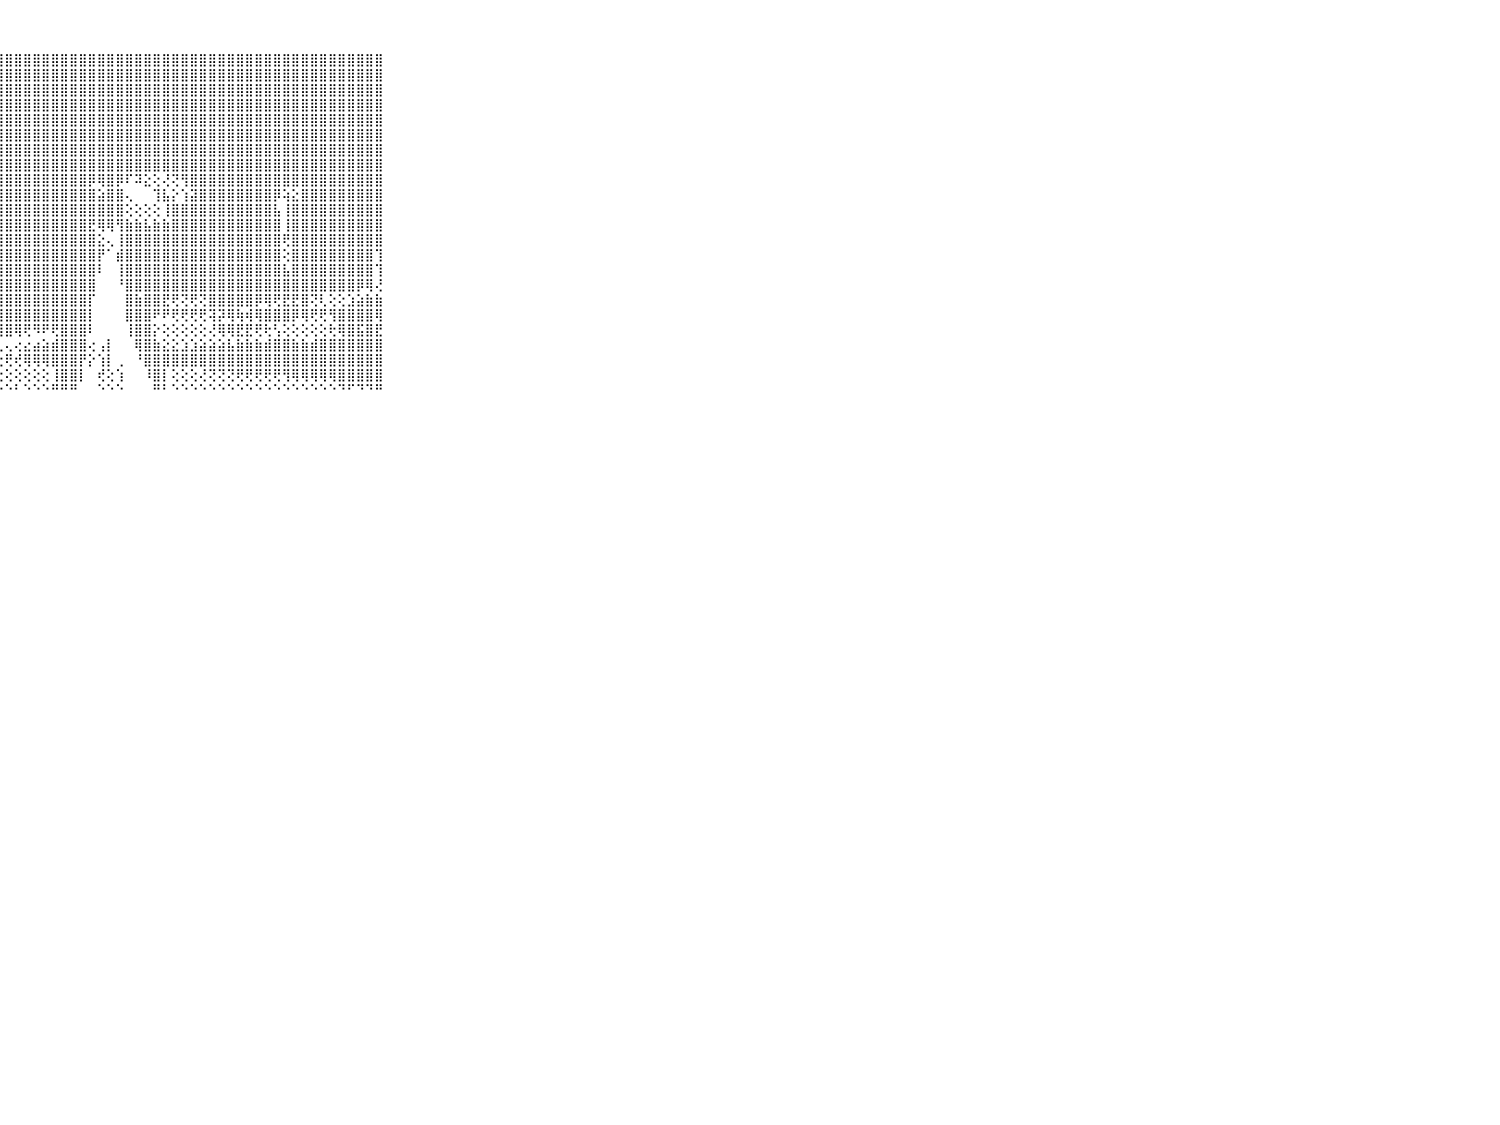

⠀⠀⠀⠀⠀⠀⠀⠀⠀⠀⠀⣿⣿⣿⣿⣿⣿⣿⣿⣿⣿⣿⣿⣿⣿⣿⣿⣿⣿⣿⣿⣿⣿⣿⣿⣿⣿⣿⣿⣿⣿⣿⣿⣿⣿⣿⣿⣿⣿⣿⣿⣿⣿⣿⣿⣿⣿⣿⣿⣿⣿⣿⣿⣿⣿⣿⣿⣿⣿⠀⠀⠀⠀⠀⠀⠀⠀⠀⠀⠀⠀
⠀⠀⠀⠀⠀⠀⠀⠀⠀⠀⠀⣿⣿⣿⣿⣿⣿⣿⣿⣿⣿⣿⣿⣿⣿⣿⣿⣿⣿⣿⣿⣿⣿⣿⣿⣿⣿⣿⣿⣿⣿⣿⣿⣿⣿⣿⣿⣿⣿⣿⣿⣿⣿⣿⣿⣿⣿⣿⣿⣿⣿⣿⣿⣿⣿⣿⣿⣿⣿⠀⠀⠀⠀⠀⠀⠀⠀⠀⠀⠀⠀
⠀⠀⠀⠀⠀⠀⠀⠀⠀⠀⠀⣿⣿⣿⣿⣿⣿⣿⣿⣿⣿⣿⣿⣿⣿⣿⣿⣿⣿⣿⣿⣿⣿⣿⣿⣿⣿⣿⣿⣿⣿⣿⣿⣿⣿⣿⣿⣿⣿⣿⣿⣿⣿⣿⣿⣿⣿⣿⣿⣿⣿⣿⣿⣿⣿⣿⣿⣿⣿⠀⠀⠀⠀⠀⠀⠀⠀⠀⠀⠀⠀
⠀⠀⠀⠀⠀⠀⠀⠀⠀⠀⠀⣿⣿⣿⣿⣿⣿⣿⣿⣿⣿⣿⣿⣿⣿⣿⣿⣿⣿⣿⣿⣿⣿⣿⣿⣿⣿⣿⣿⣿⣿⣿⣿⣿⣿⣿⣿⣿⣿⣿⣿⣿⣿⣿⣿⣿⣿⣿⣿⣿⣿⣿⣿⣿⣿⣿⣿⣿⣿⠀⠀⠀⠀⠀⠀⠀⠀⠀⠀⠀⠀
⠀⠀⠀⠀⠀⠀⠀⠀⠀⠀⠀⣿⣿⣿⣿⣿⣿⣿⣿⣿⣿⣿⣿⣿⣿⣿⣿⣿⣿⣿⣿⣿⣿⣿⣿⣿⣿⣿⣿⣿⣿⣿⣿⣿⣿⣿⣿⣿⣿⣿⣿⣿⣿⣿⣿⣿⣿⣿⣿⣿⣿⣿⣿⣿⣿⣿⣿⣿⣿⠀⠀⠀⠀⠀⠀⠀⠀⠀⠀⠀⠀
⠀⠀⠀⠀⠀⠀⠀⠀⠀⠀⠀⣿⣿⣿⣿⣿⣿⣿⣿⣿⣿⣿⣿⣿⣿⣿⣿⣿⣿⣿⣿⣿⣿⣿⣿⣿⣿⣿⣿⣿⣿⣿⣿⣿⣿⣿⣿⣿⣿⣿⣿⣿⣿⣿⣿⣿⣿⣿⣿⣿⣿⣿⣿⣿⣿⣿⣿⣿⣿⠀⠀⠀⠀⠀⠀⠀⠀⠀⠀⠀⠀
⠀⠀⠀⠀⠀⠀⠀⠀⠀⠀⠀⣿⣿⣿⣿⣿⣿⣿⣿⣿⣿⣿⣿⣿⣿⣿⣿⣿⣿⣿⣿⣿⣿⣿⣿⣿⣿⣿⣿⣿⣿⣿⣿⣿⣿⣿⣿⣿⣿⣿⣿⣿⣿⣿⣿⣿⣿⣿⣿⣿⣿⣿⣿⣿⣿⣿⣿⣿⣿⠀⠀⠀⠀⠀⠀⠀⠀⠀⠀⠀⠀
⠀⠀⠀⠀⠀⠀⠀⠀⠀⠀⠀⣿⣿⣿⢿⢟⢝⠝⠕⢕⣜⢝⢟⢿⣿⣿⣿⣿⣿⣿⣿⣿⣿⣿⣿⣿⣿⣿⣿⣿⣿⣿⣿⣿⣿⣿⣿⣿⣿⣿⣿⣿⣿⣿⣿⣿⣿⣿⣿⣿⣿⣿⣿⣿⣿⣿⣿⣿⣿⠀⠀⠀⠀⠀⠀⠀⠀⠀⠀⠀⠀
⠀⠀⠀⠀⠀⠀⠀⠀⠀⠀⠀⣿⢟⢗⢗⢗⢖⢖⢖⢆⢜⢝⢳⣵⢝⢿⣿⣿⣿⣿⣿⣿⣿⣿⣿⣿⣿⡿⢿⣿⡿⠏⠽⣕⢕⢜⢝⢻⣿⣿⣿⣿⣿⣿⣿⣿⣿⣿⣿⣿⣿⣿⣿⣿⣿⣿⣿⣿⣿⠀⠀⠀⠀⠀⠀⠀⠀⠀⠀⠀⠀
⠀⠀⠀⠀⠀⠀⠀⠀⠀⠀⠀⢕⢕⢕⢕⢕⢕⢕⢕⢕⢕⢕⢕⢜⢷⡕⢻⣿⣿⣿⣿⣿⣿⣿⣿⣿⣿⣿⣵⣿⣿⢄⠀⠀⢹⣧⡕⢱⣽⣿⣿⣿⣿⣿⣿⣿⣿⡿⢵⣕⣿⣿⣿⣿⣿⣿⣿⣿⣿⠀⠀⠀⠀⠀⠀⠀⠀⠀⠀⠀⠀
⠀⠀⠀⠀⠀⠀⠀⠀⠀⠀⠀⣿⣿⣿⣷⣷⣷⣷⣧⣧⣵⣵⣵⣕⡜⣿⢜⣿⣿⣿⣿⣿⣿⣿⣿⣿⣿⣿⣿⣿⣿⢕⢕⢕⢕⢸⣿⣿⣿⣿⣿⣿⣿⣿⣿⣿⣿⣧⢸⣿⣿⣿⣿⣿⣿⣿⣿⣿⣿⠀⠀⠀⠀⠀⠀⠀⠀⠀⠀⠀⠀
⠀⠀⠀⠀⠀⠀⠀⠀⠀⠀⠀⣿⣿⣿⣿⣿⣿⣿⣿⣿⣿⣿⣿⣿⣿⣿⡇⣿⣿⣿⣿⣿⣿⣿⣿⣿⣿⣟⢿⢿⢻⣷⣷⣧⣷⣷⣿⣿⣿⣿⣿⣿⣿⣿⣿⣿⣿⣿⢸⣿⣿⣿⣿⣿⣿⣿⣿⣿⣿⠀⠀⠀⠀⠀⠀⠀⠀⠀⠀⠀⠀
⠀⠀⠀⠀⠀⠀⠀⠀⠀⠀⠀⣿⣿⣿⣿⣿⣿⣿⣿⣿⣿⣿⣿⣿⣿⣿⡇⣿⣿⣿⣿⣿⣿⣿⣿⣿⣿⣿⣕⢄⢸⣿⣿⣿⣿⣿⣿⣿⣿⣿⣿⣿⣿⣿⣿⣿⣿⣿⢟⣿⣿⣿⣿⣿⣿⣿⣿⣿⣿⠀⠀⠀⠀⠀⠀⠀⠀⠀⠀⠀⠀
⠀⠀⠀⠀⠀⠀⠀⠀⠀⠀⠀⣿⣿⣿⣿⣿⣿⣿⣿⣿⣿⣿⣿⣿⣿⣿⢷⣿⣿⣿⣿⣿⣿⣿⣿⣿⣿⣿⡟⠁⣾⣿⣿⣿⣿⣿⣿⣿⣿⣿⣿⣿⣿⣿⣿⣿⣿⣿⢕⣿⣿⣿⣿⣿⣿⣿⣿⣿⢹⠀⠀⠀⠀⠀⠀⠀⠀⠀⠀⠀⠀
⠀⠀⠀⠀⠀⠀⠀⠀⠀⠀⠀⣿⣿⣿⣿⣿⣿⣿⣿⣿⣿⣿⣿⣿⣿⣿⢸⣿⣿⣿⣿⣿⣿⣿⣿⣿⣿⣿⠇⠀⢸⣿⣿⣿⣿⣿⣿⣿⣿⣿⣿⣿⣿⣿⣿⣿⣿⣿⣧⣿⣿⣿⣿⣿⣿⣿⣿⣿⢹⠀⠀⠀⠀⠀⠀⠀⠀⠀⠀⠀⠀
⠀⠀⠀⠀⠀⠀⠀⠀⠀⠀⠀⣿⣿⣿⣿⣿⣿⣿⣿⣿⣿⣿⣿⣿⣿⣿⢸⣿⣿⣿⣿⣿⣿⣿⣿⣿⣿⣿⠀⠀⠘⣿⣿⣿⣿⣿⣿⣿⣿⣿⣿⣿⣿⣿⣿⣿⣿⣿⣿⣿⣿⣿⣿⣿⣿⣿⡿⢿⢜⠀⠀⠀⠀⠀⠀⠀⠀⠀⠀⠀⠀
⠀⠀⠀⠀⠀⠀⠀⠀⠀⠀⠀⣿⣿⣿⣿⣿⣿⣿⣿⣿⣿⣿⣿⣿⣿⣿⢼⣿⣿⣿⣿⣿⣿⣿⣿⣿⣿⡏⠀⠀⠀⣿⣷⣿⣿⣟⢟⢝⢟⢝⣿⣿⣿⣿⣿⡿⢿⢟⣟⣟⣿⢝⢇⢕⢕⣱⣵⣷⣷⠀⠀⠀⠀⠀⠀⠀⠀⠀⠀⠀⠀
⠀⠀⠀⠀⠀⠀⠀⠀⠀⠀⠀⣿⣿⣿⣿⣿⣿⣿⣿⣿⣿⣿⣿⣿⣿⣿⢝⣿⣿⣿⣿⣿⣿⣿⣿⣿⣿⡇⠀⠀⠀⣿⣿⣿⠟⠟⢟⢟⢟⢟⢽⡽⢿⢷⢾⢿⣿⣿⣿⡿⢿⢟⢟⢻⣿⣿⣿⣿⢿⠀⠀⠀⠀⠀⠀⠀⠀⠀⠀⠀⠀
⠀⠀⠀⠀⠀⠀⠀⠀⠀⠀⠀⣿⣟⣟⣿⣿⣟⣻⣿⣿⣿⣿⣿⣟⡟⣕⣕⣿⣿⢿⢟⠻⠟⢟⣿⣿⣿⠇⠀⠀⠀⢸⣿⣿⡕⢕⢕⢕⢕⢕⢜⢿⢿⣟⣟⢟⢗⢣⢕⢕⢕⢕⢕⢗⢿⣿⣯⣿⣟⠀⠀⠀⠀⠀⠀⠀⠀⠀⠀⠀⠀
⠀⠀⠀⠀⠀⠀⠀⠀⠀⠀⠀⣽⣿⣿⣿⣿⣿⣿⢿⠷⠷⠟⢛⢛⢙⢍⢅⢅⢄⢔⣔⣴⣵⣾⣿⣿⣿⢔⢠⡇⠀⠀⢿⣿⣷⣕⣕⣱⣱⣵⣵⣵⣧⣷⣷⣷⣾⣿⣿⣷⣷⣾⣿⣿⣿⣿⣿⣿⣿⠀⠀⠀⠀⠀⠀⠀⠀⠀⠀⠀⠀
⠀⠀⠀⠀⠀⠀⠀⠀⠀⠀⠀⢙⢙⢉⢍⢕⢔⢔⢕⢕⢕⢗⢇⢕⢕⢗⢕⢕⢟⢞⢿⢿⢿⣿⣿⣿⡟⡕⢱⡇⢀⠀⠘⣿⣿⣿⣿⣿⣿⣿⣿⣿⣿⣿⣿⣿⣿⣿⣿⣿⣿⣿⣿⣿⣿⣿⣿⣿⣿⠀⠀⠀⠀⠀⠀⠀⠀⠀⠀⠀⠀
⠀⠀⠀⠀⠀⠀⠀⠀⠀⠀⠀⢄⢕⢕⢕⢕⢕⢕⢕⢕⢕⢕⢕⢕⢕⢕⢕⢕⢕⢕⢕⢕⢕⢸⣿⣿⡇⠀⢞⢕⢱⠀⠀⠸⣿⡇⢕⢕⢕⢜⢝⢝⢝⢟⢟⢟⢟⢟⢻⢿⢿⢿⢿⢿⣿⣿⣿⣿⣿⠀⠀⠀⠀⠀⠀⠀⠀⠀⠀⠀⠀
⠀⠀⠀⠀⠀⠀⠀⠀⠀⠀⠀⠑⠑⠑⠑⠑⠑⠑⠑⠑⠑⠑⠑⠑⠑⠑⠑⠑⠑⠃⠑⠑⠑⠛⠛⠛⠀⠀⠑⠑⠑⠀⠀⠀⠛⠃⠑⠑⠑⠑⠑⠑⠑⠑⠑⠑⠑⠑⠑⠑⠑⠑⠑⠑⠙⠋⠙⠙⠛⠀⠀⠀⠀⠀⠀⠀⠀⠀⠀⠀⠀